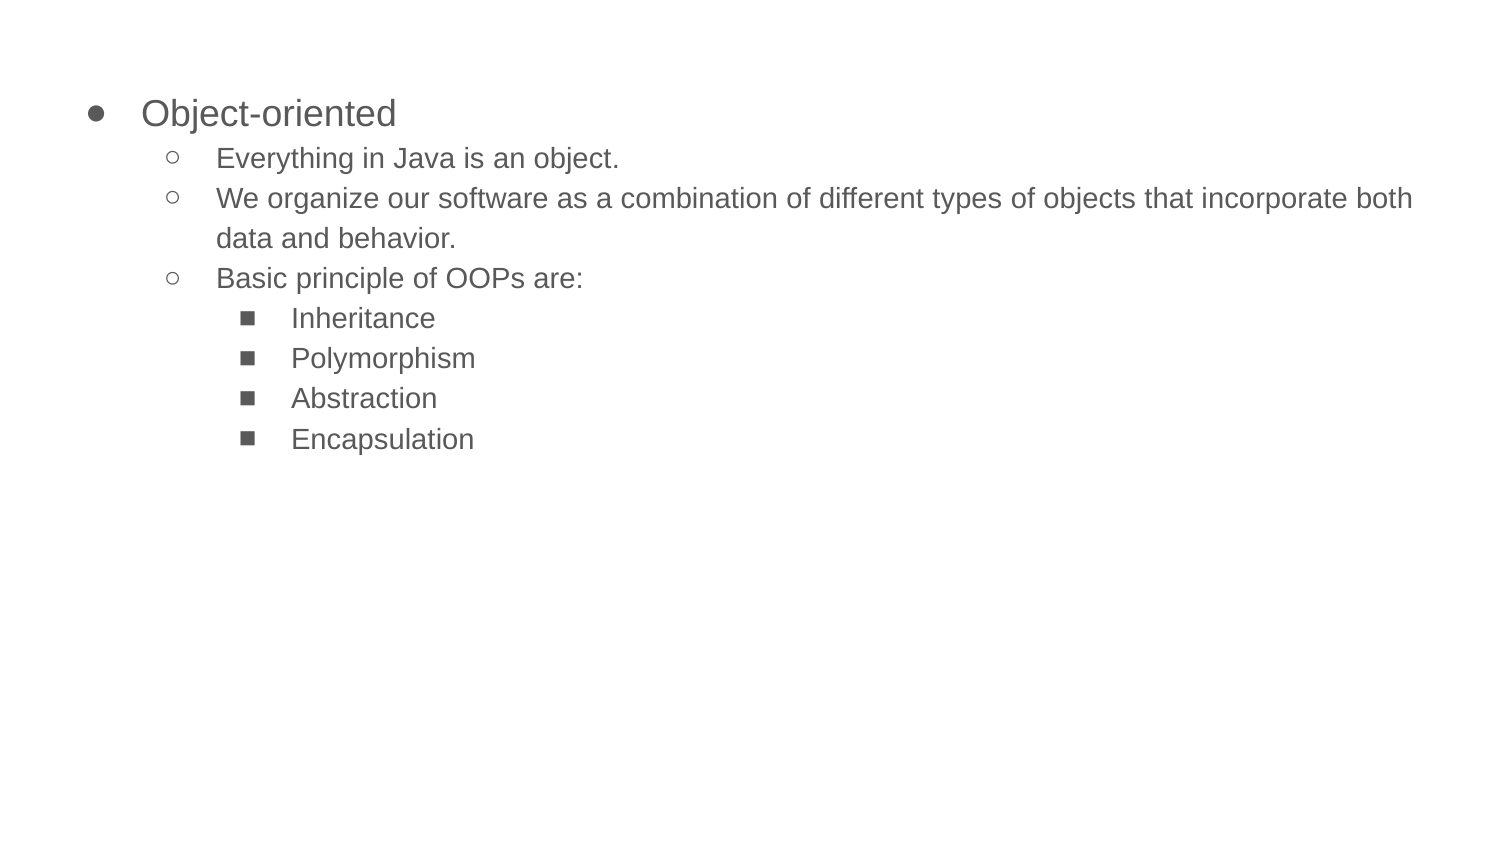

Object-oriented
Everything in Java is an object.
We organize our software as a combination of different types of objects that incorporate both data and behavior.
Basic principle of OOPs are:
Inheritance
Polymorphism
Abstraction
Encapsulation